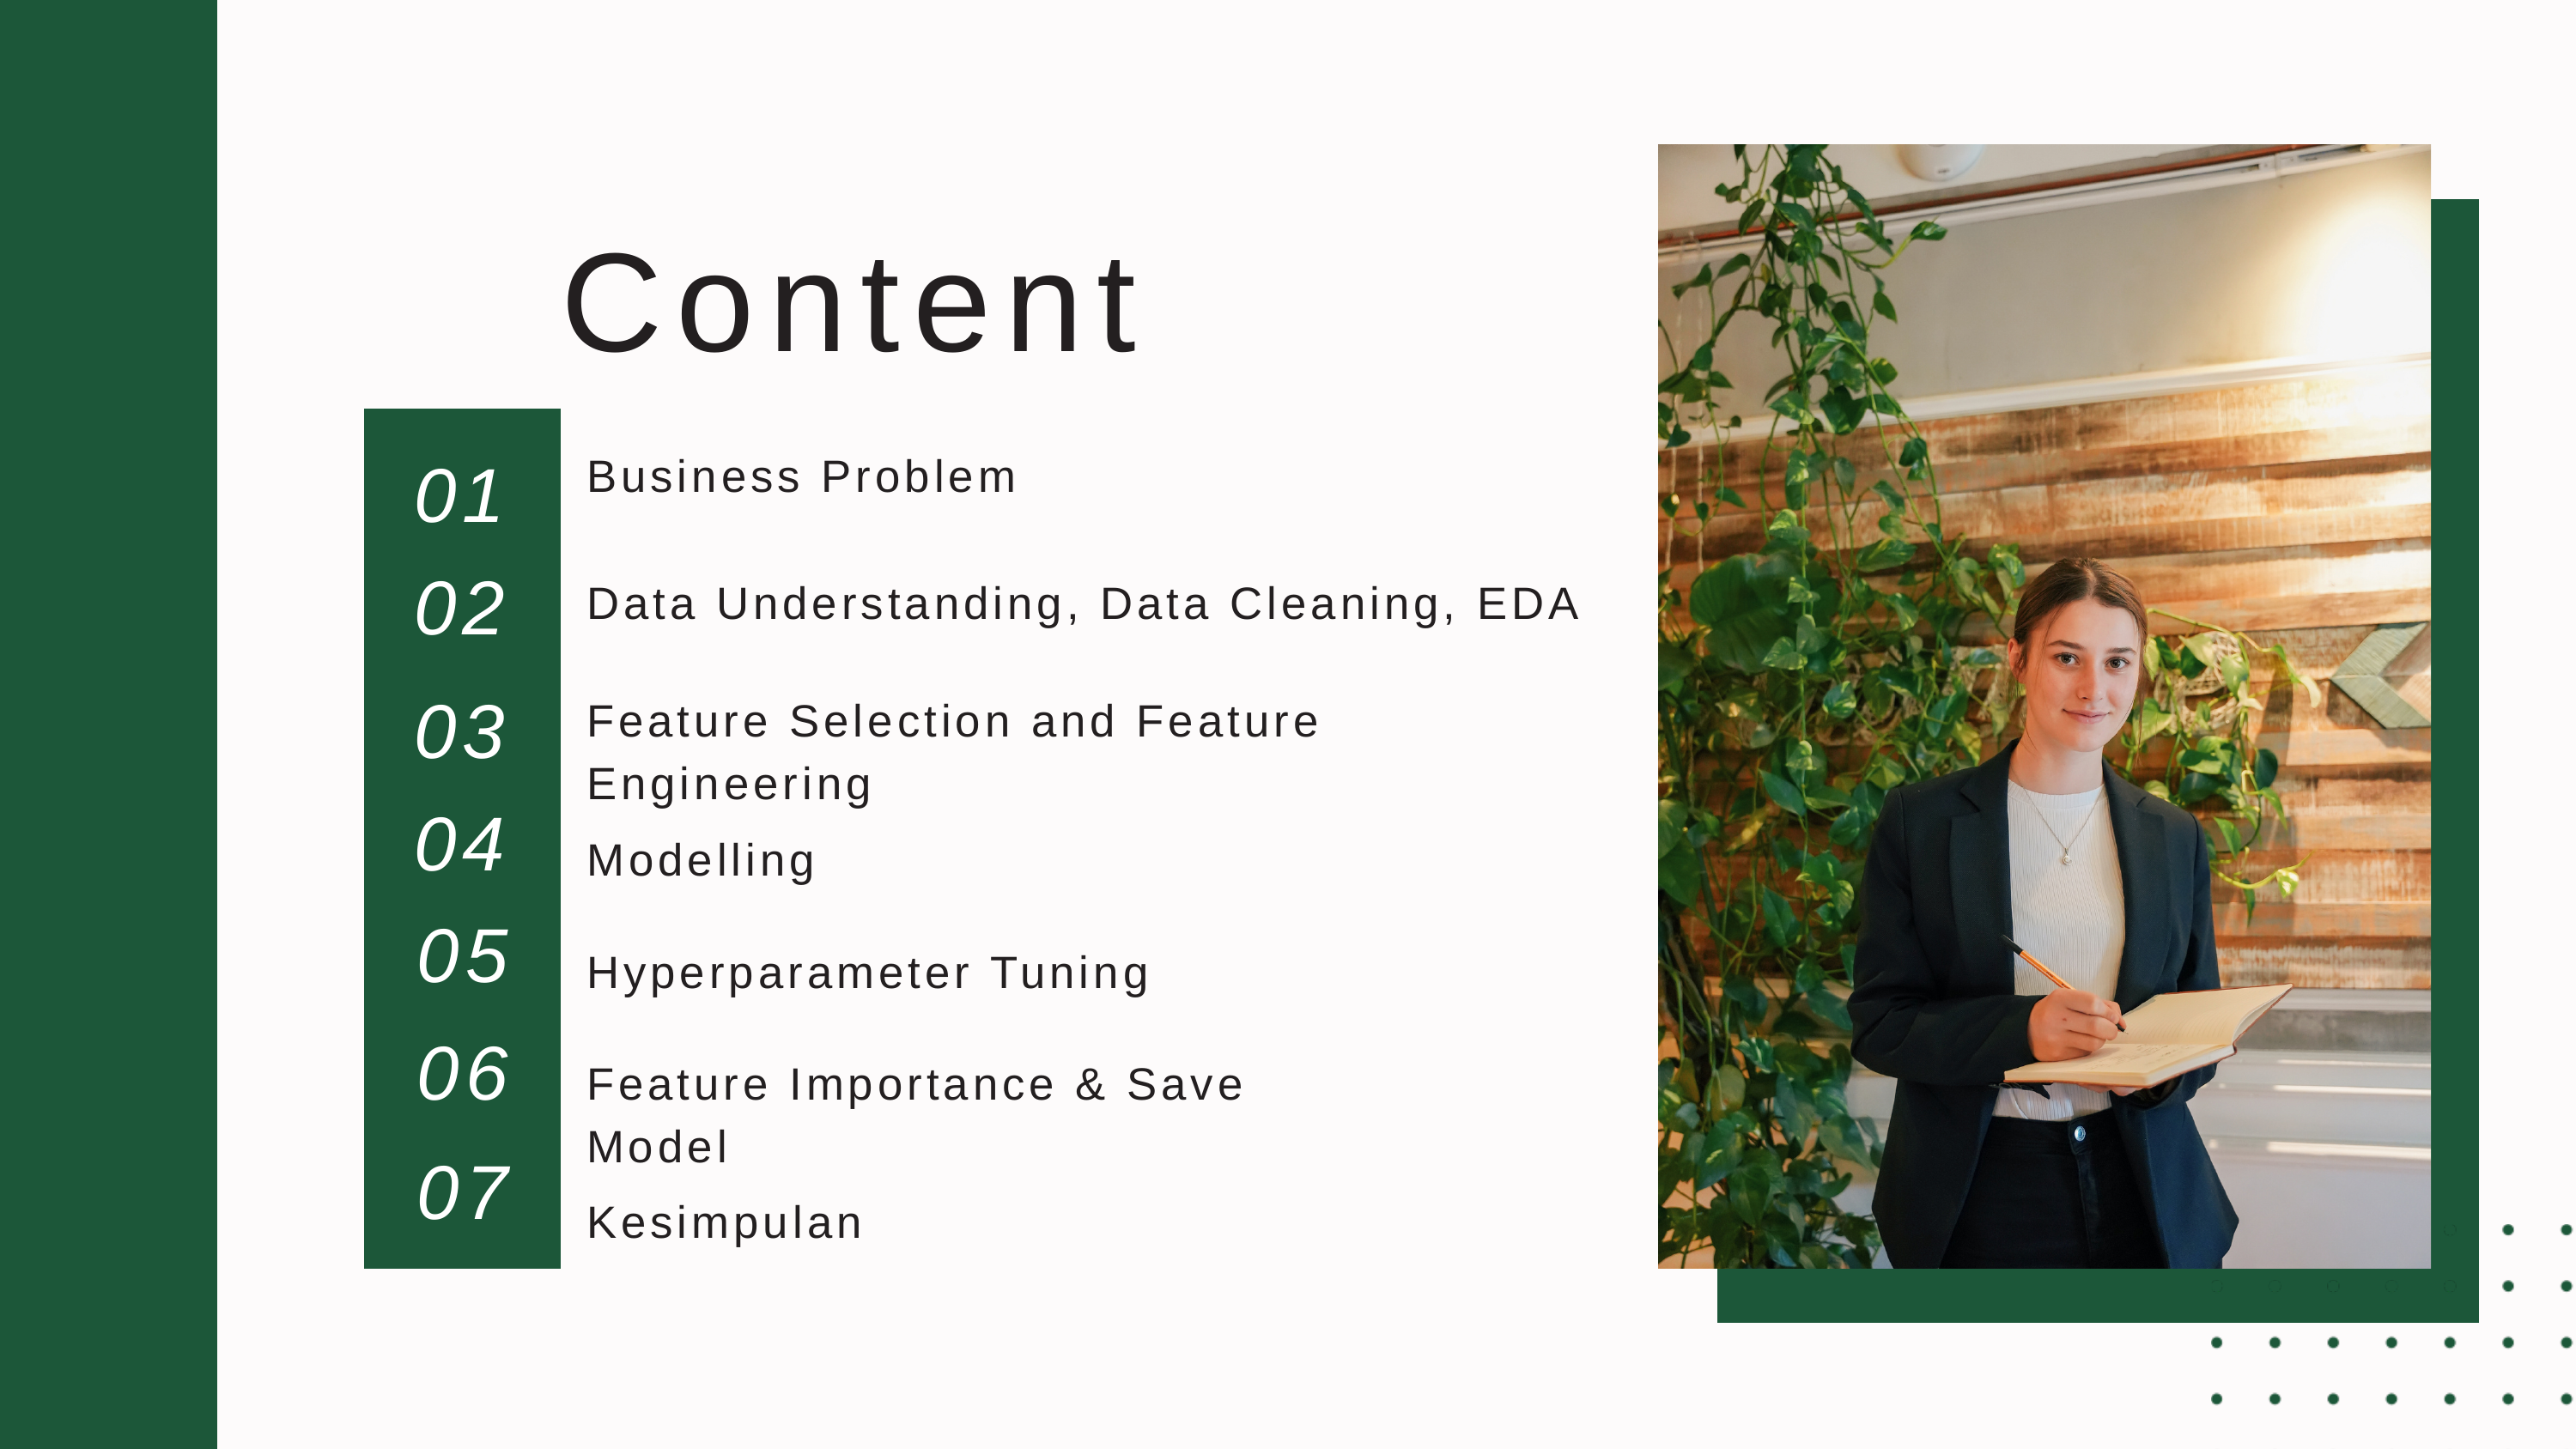

Content

Business Problem
01
02
Data Understanding, Data Cleaning, EDA
03
Feature Selection and Feature Engineering
04
Modelling
05
Hyperparameter Tuning
06
Feature Importance & Save Model
07
Kesimpulan